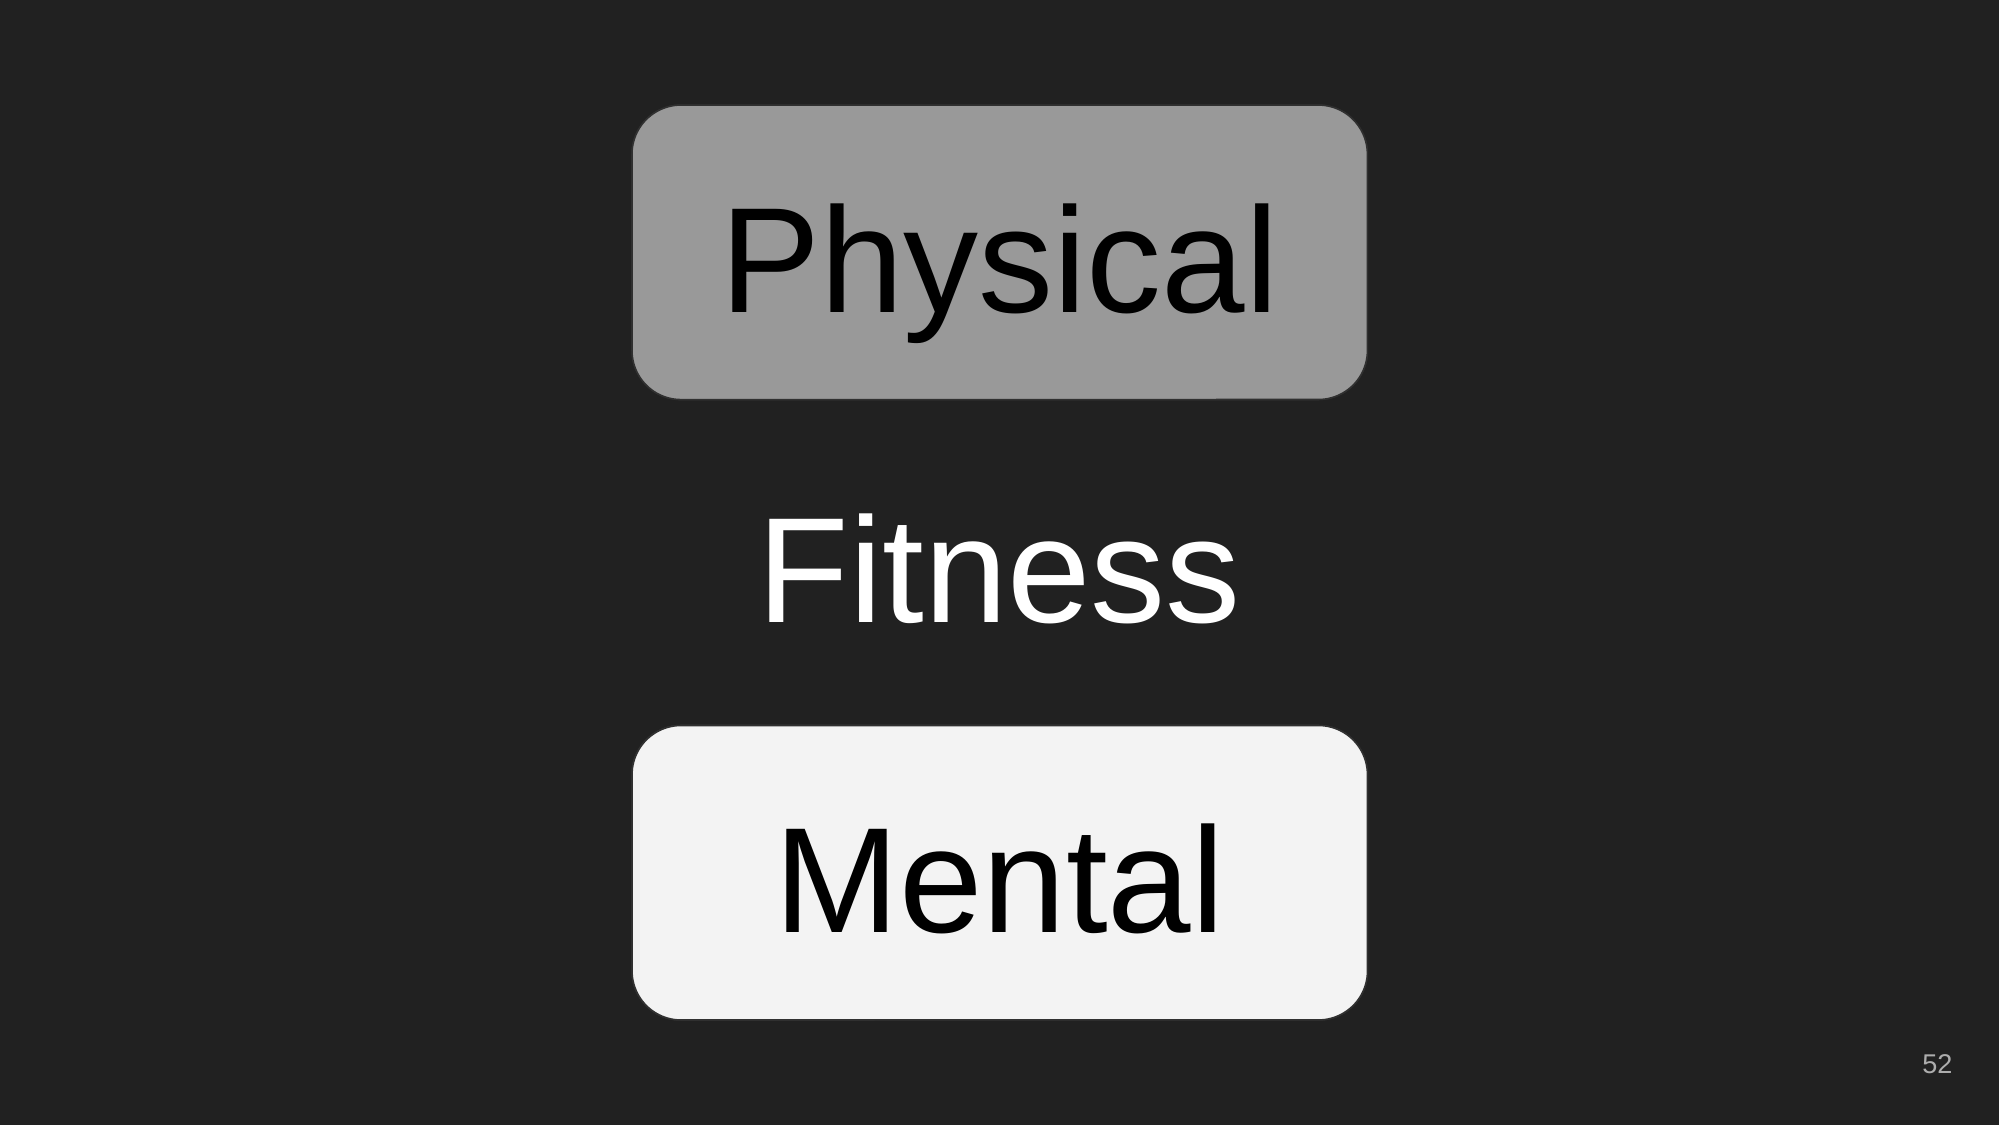

Physical
Physical
# Fitness
Mental
Mental
Mental
52